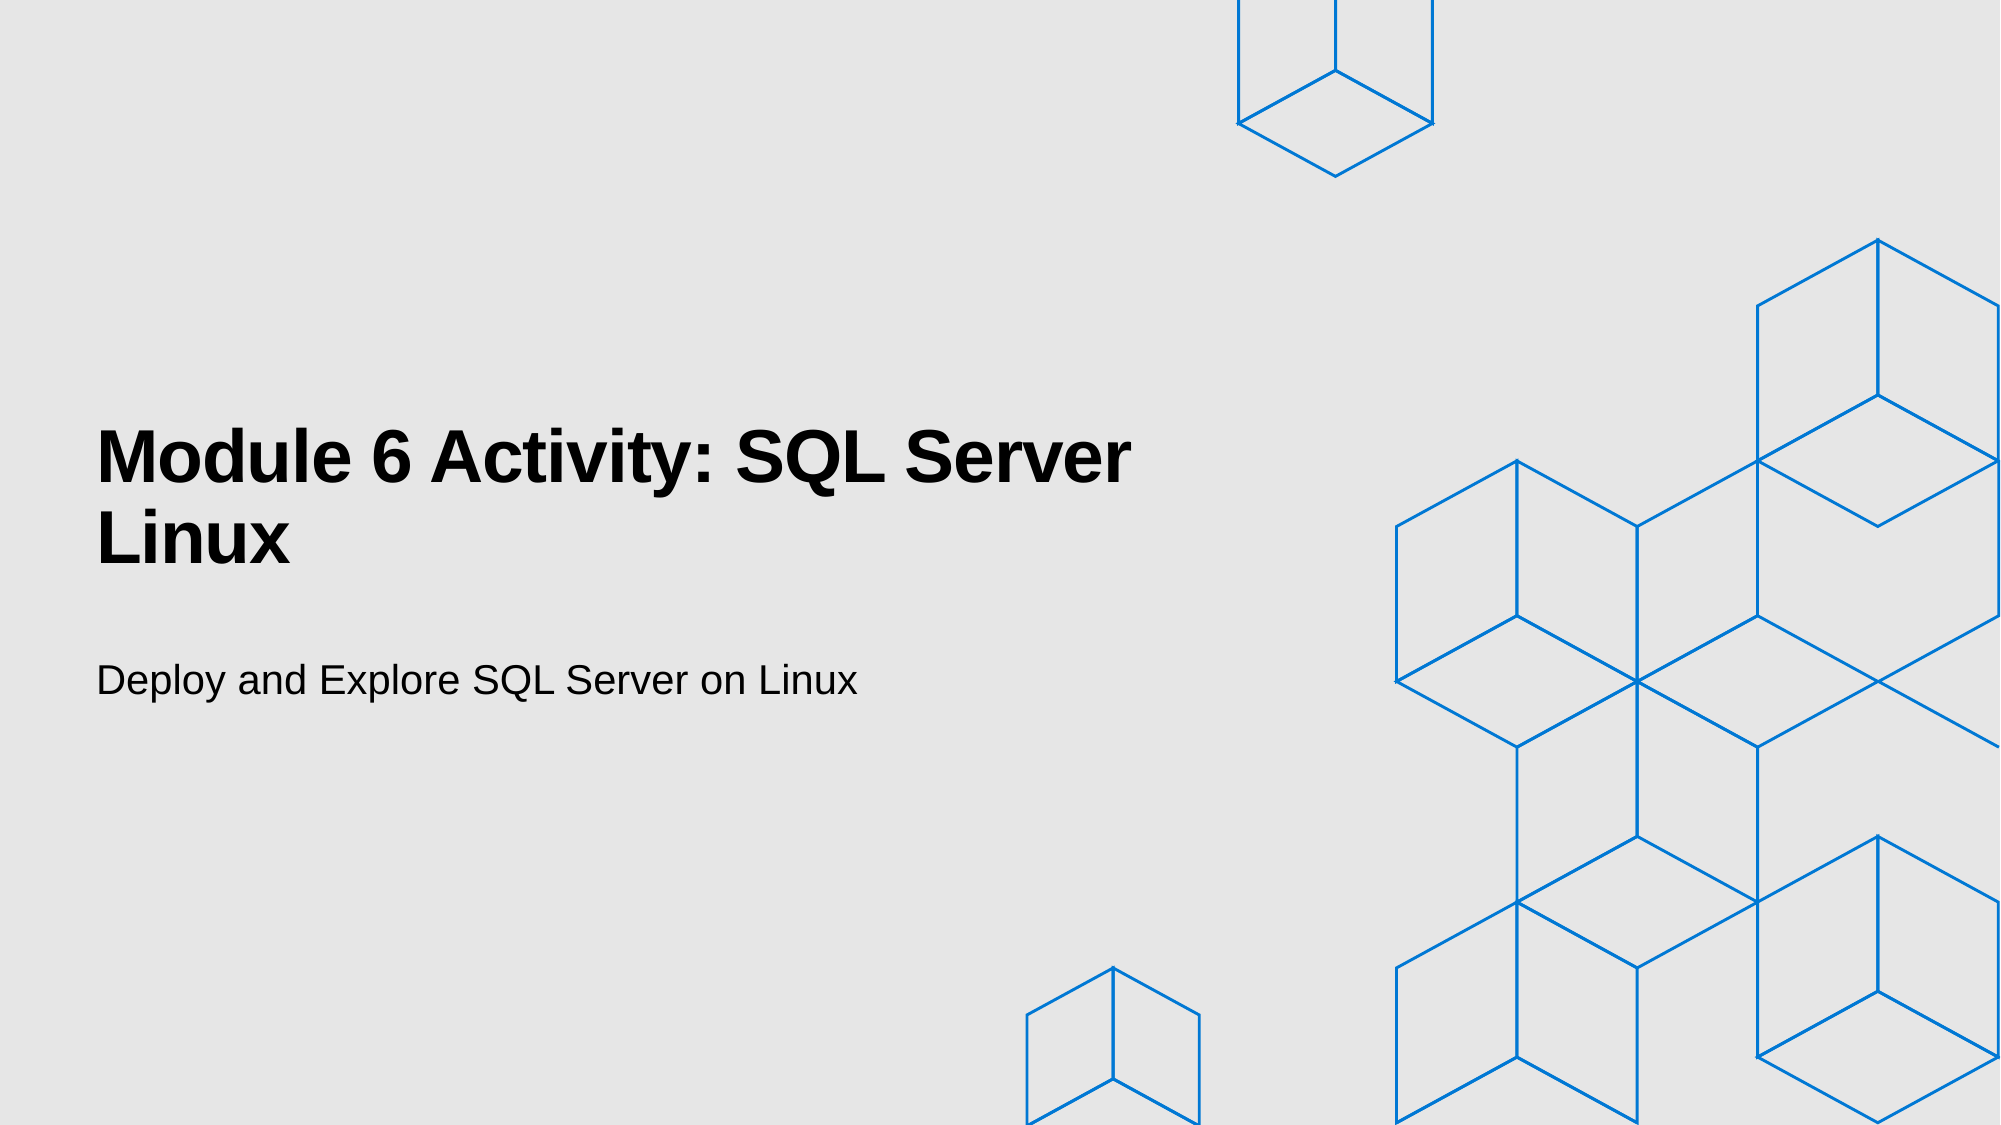

# Module 6 Activity: SQL Server Linux
Deploy and Explore SQL Server on Linux